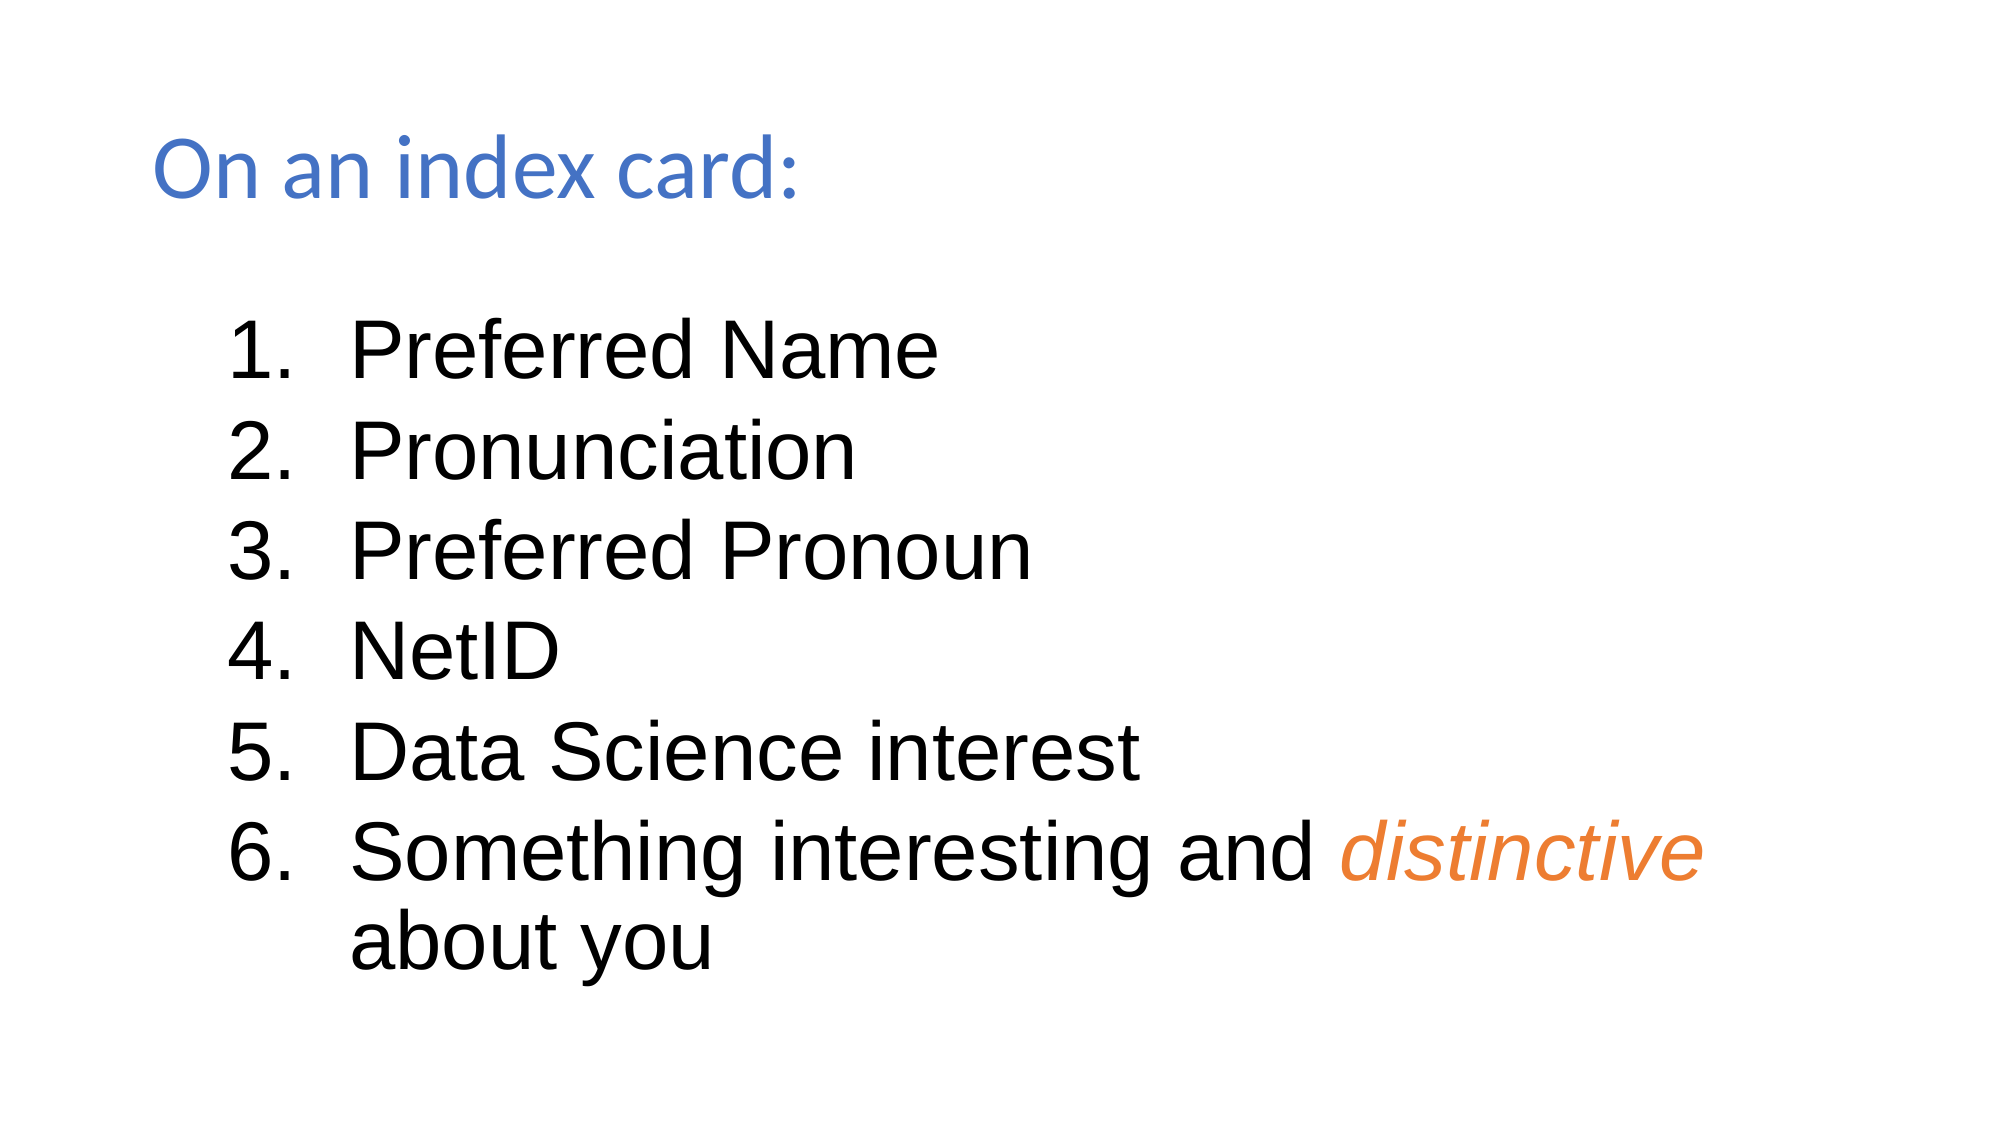

# On an index card:
Preferred Name
Pronunciation
Preferred Pronoun
NetID
Data Science interest
Something interesting and distinctive about you